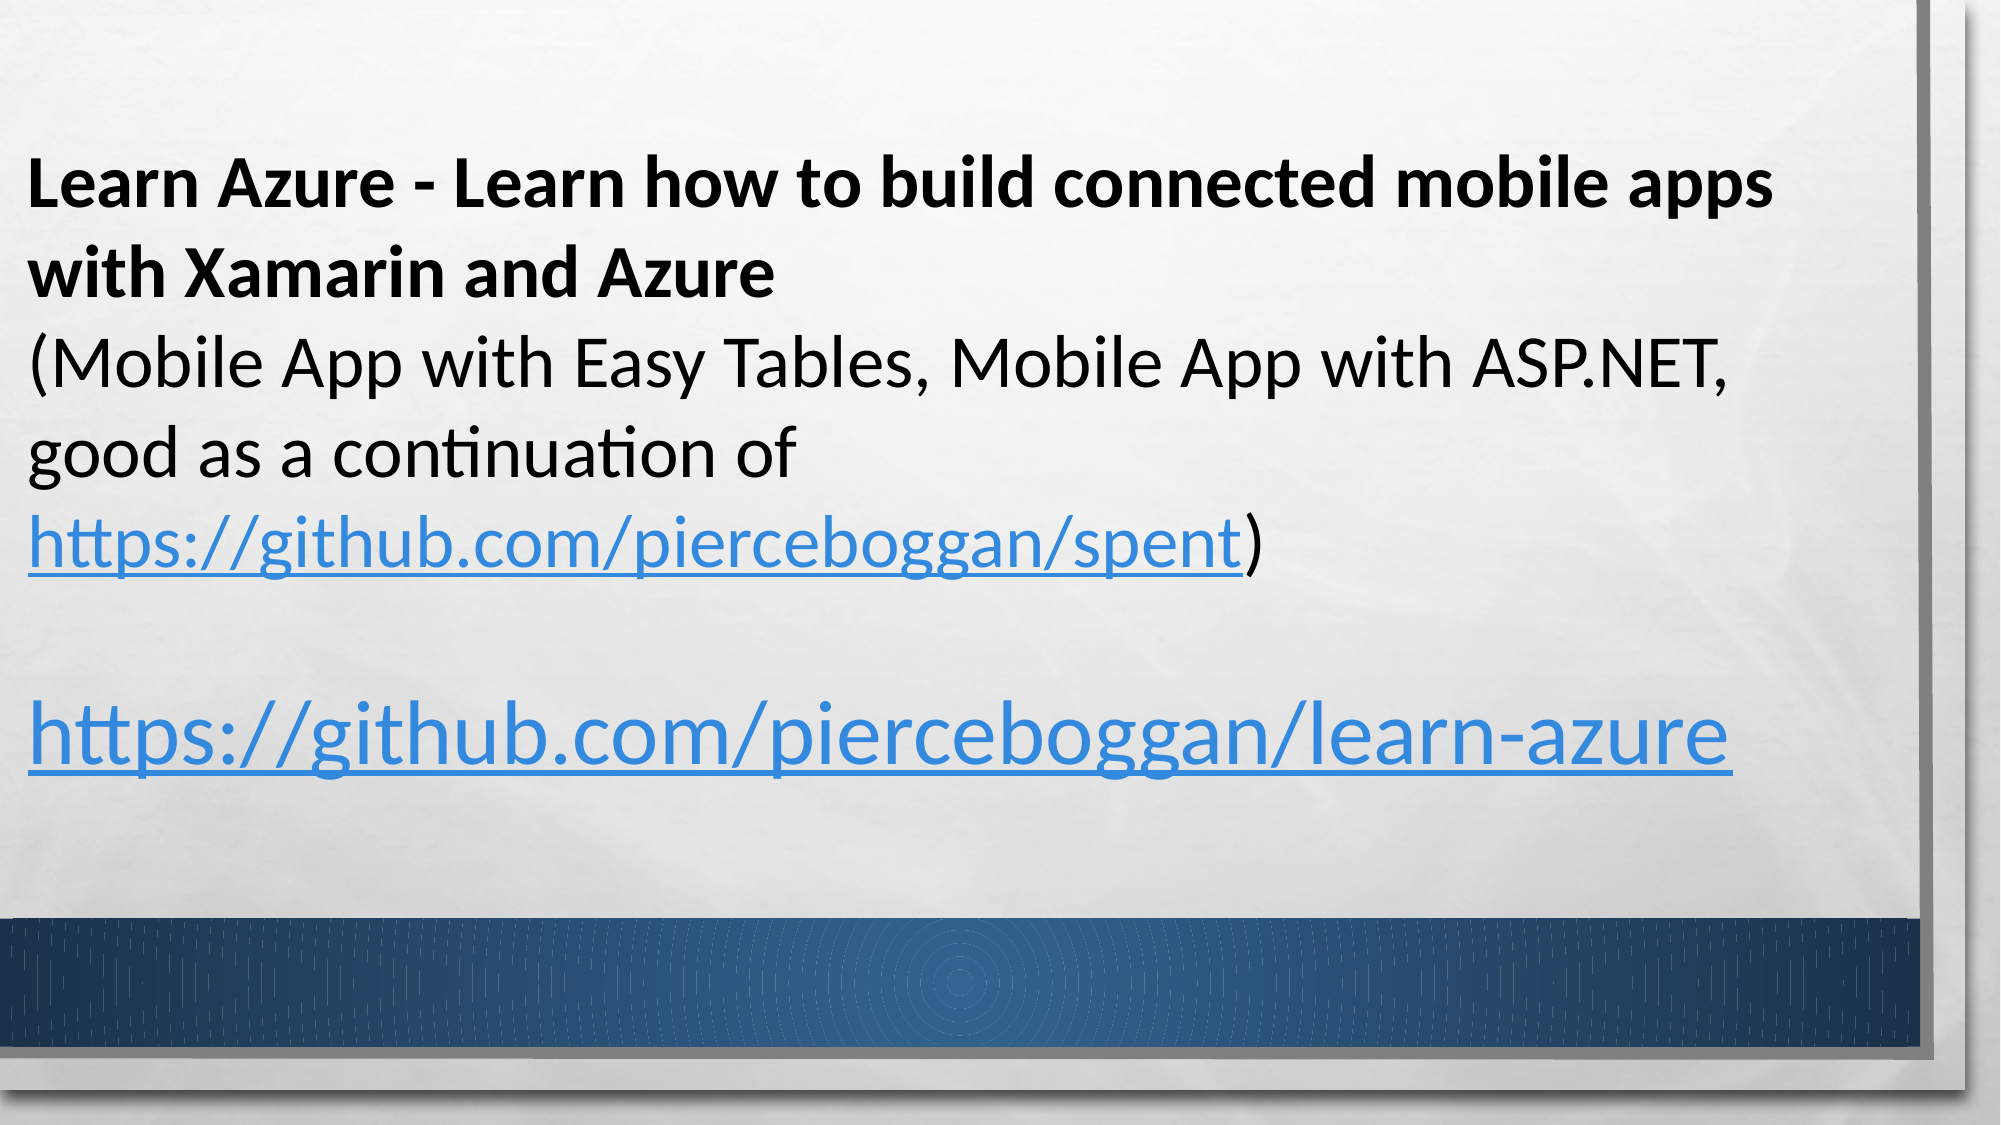

Learn Azure - Learn how to build connected mobile apps with Xamarin and Azure
(Mobile App with Easy Tables, Mobile App with ASP.NET, good as a continuation of https://github.com/pierceboggan/spent)

https://github.com/pierceboggan/learn-azure